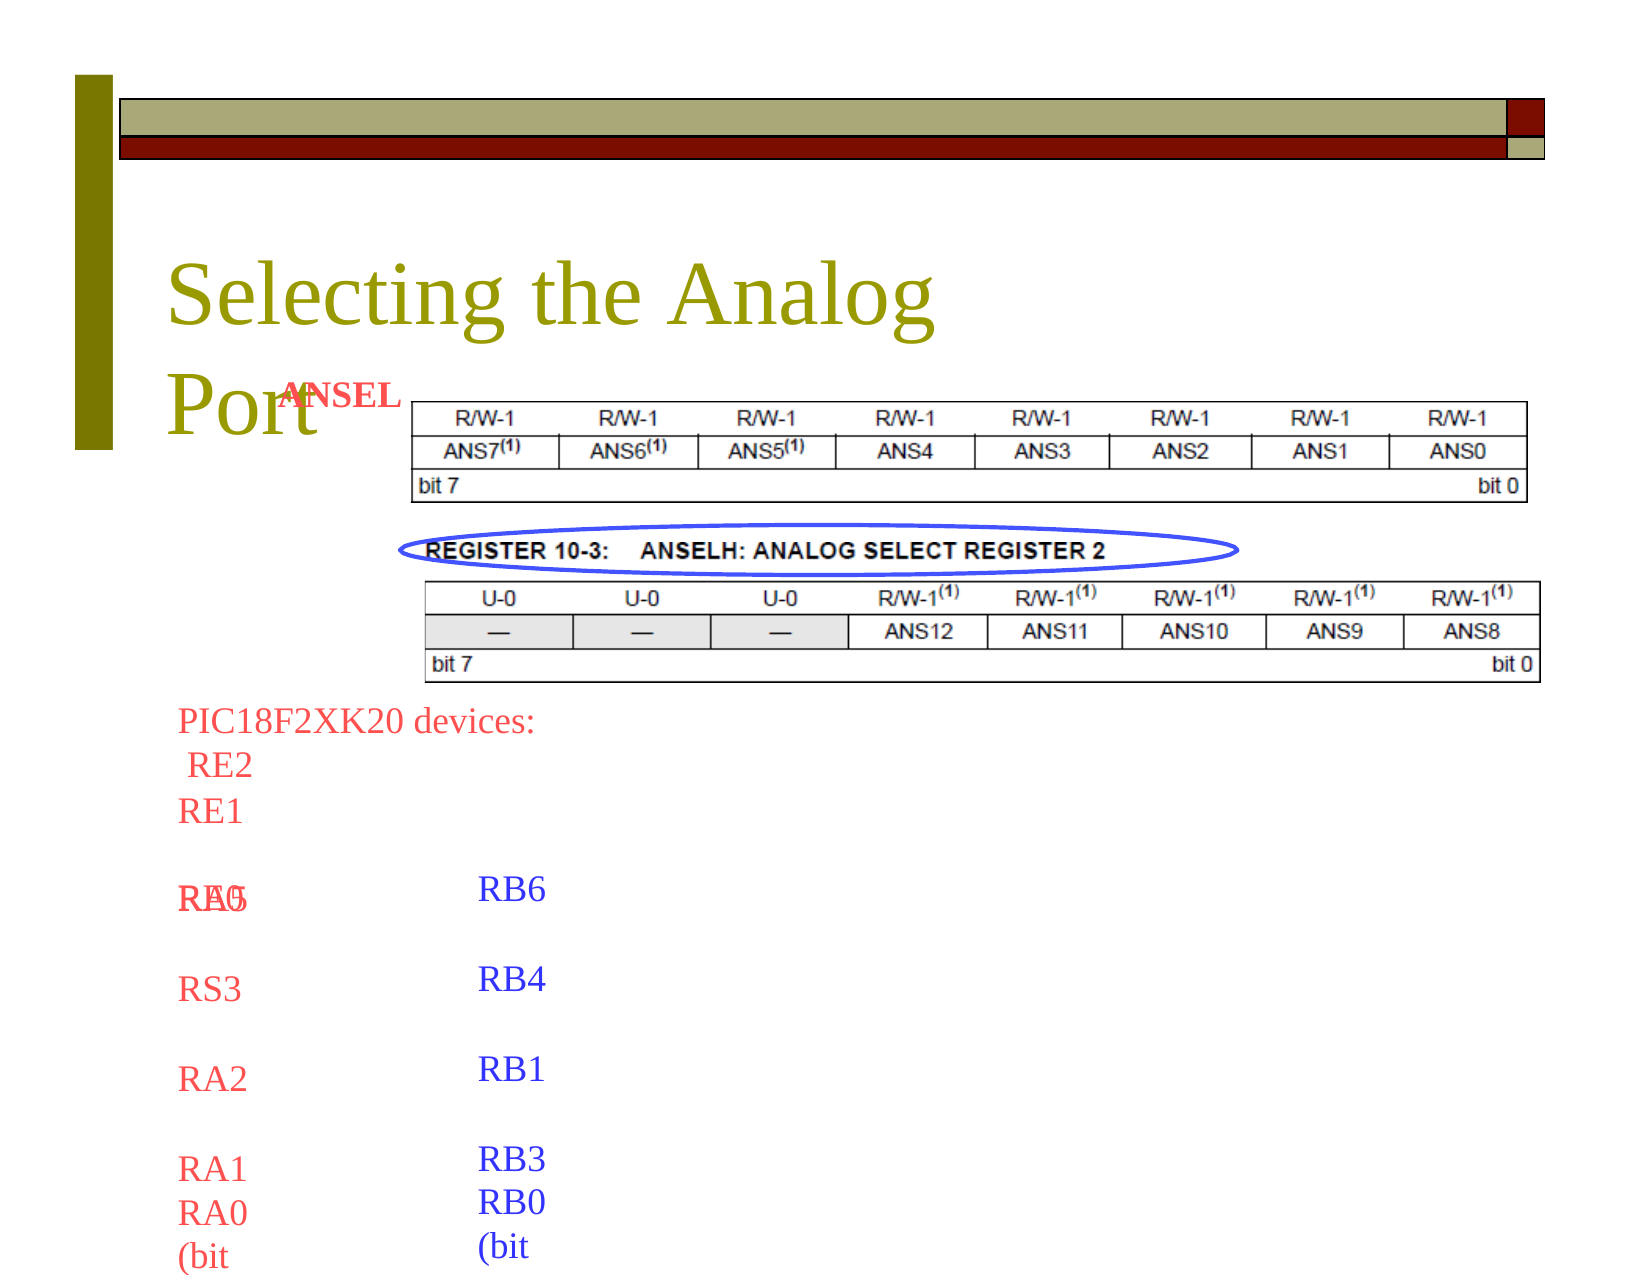

|  |  |
| --- | --- |
|  |  |
# Selecting	the Analog	Port
ANSEL

PIC18F2XK20 devices:  RE2
RE1  RE0
RB6  RB4  RB1  RB3
RB0 (bit 0)
RA5  RS3  RA2  RA1
RA0 (bit 0)